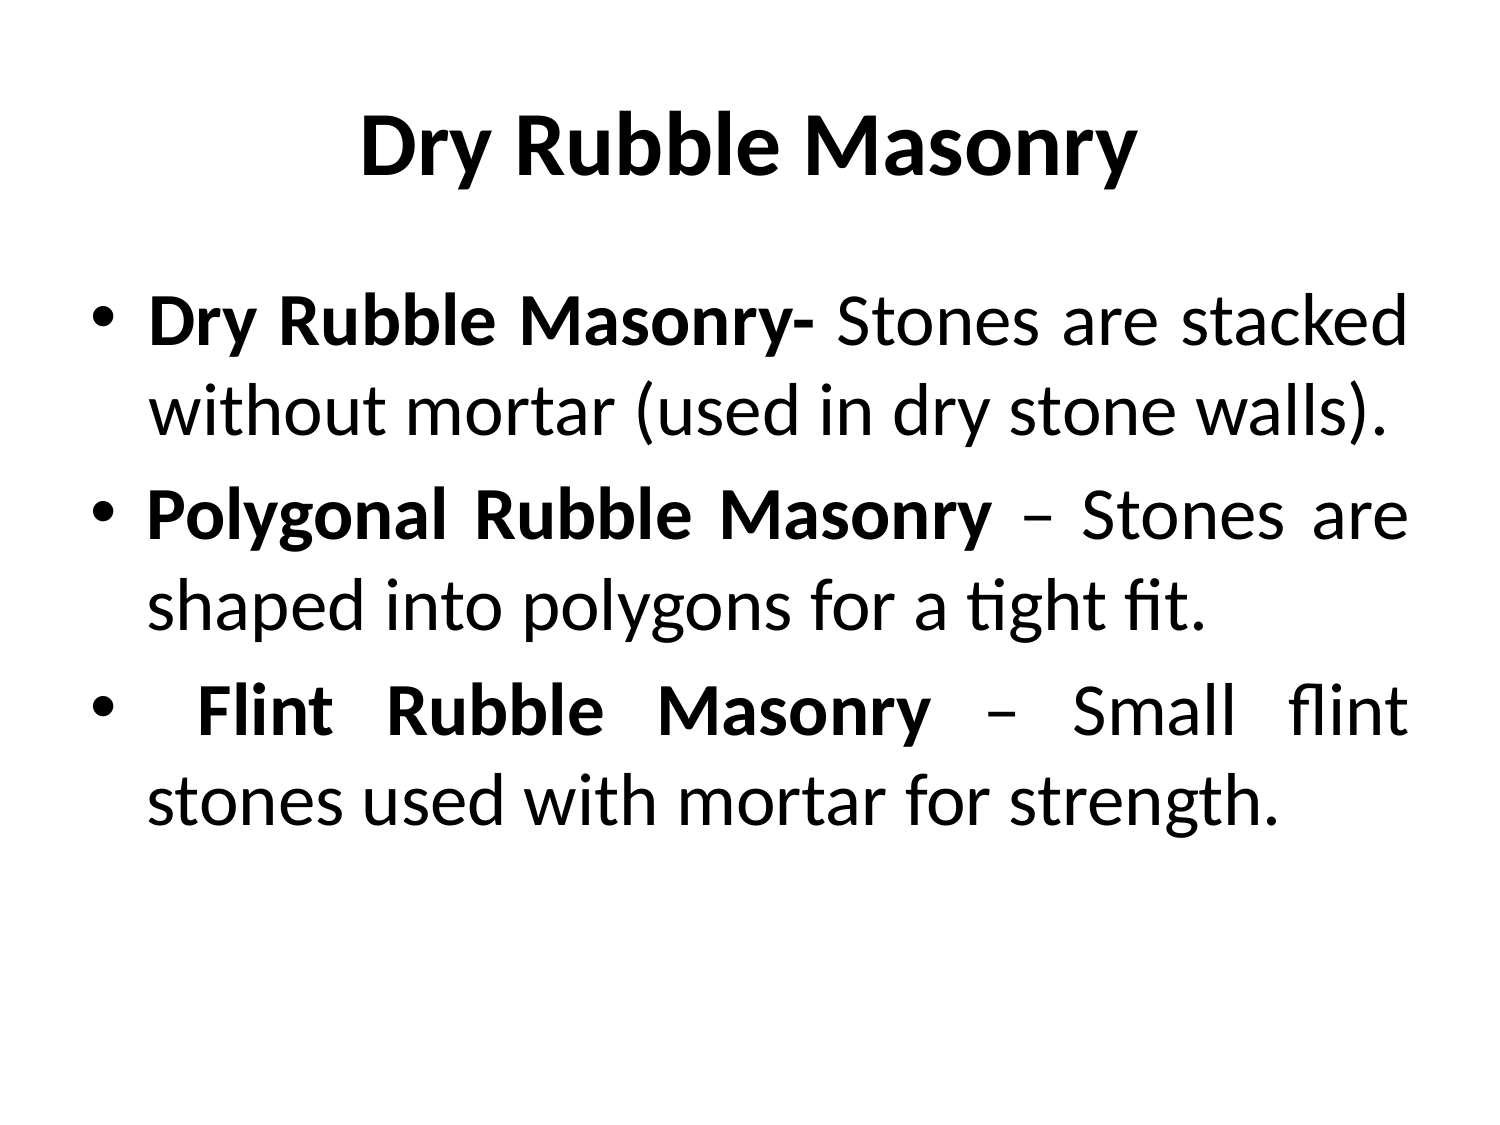

# Dry Rubble Masonry
Dry Rubble Masonry- Stones are stacked without mortar (used in dry stone walls).
Polygonal Rubble Masonry – Stones are shaped into polygons for a tight fit.
 Flint Rubble Masonry – Small flint stones used with mortar for strength.